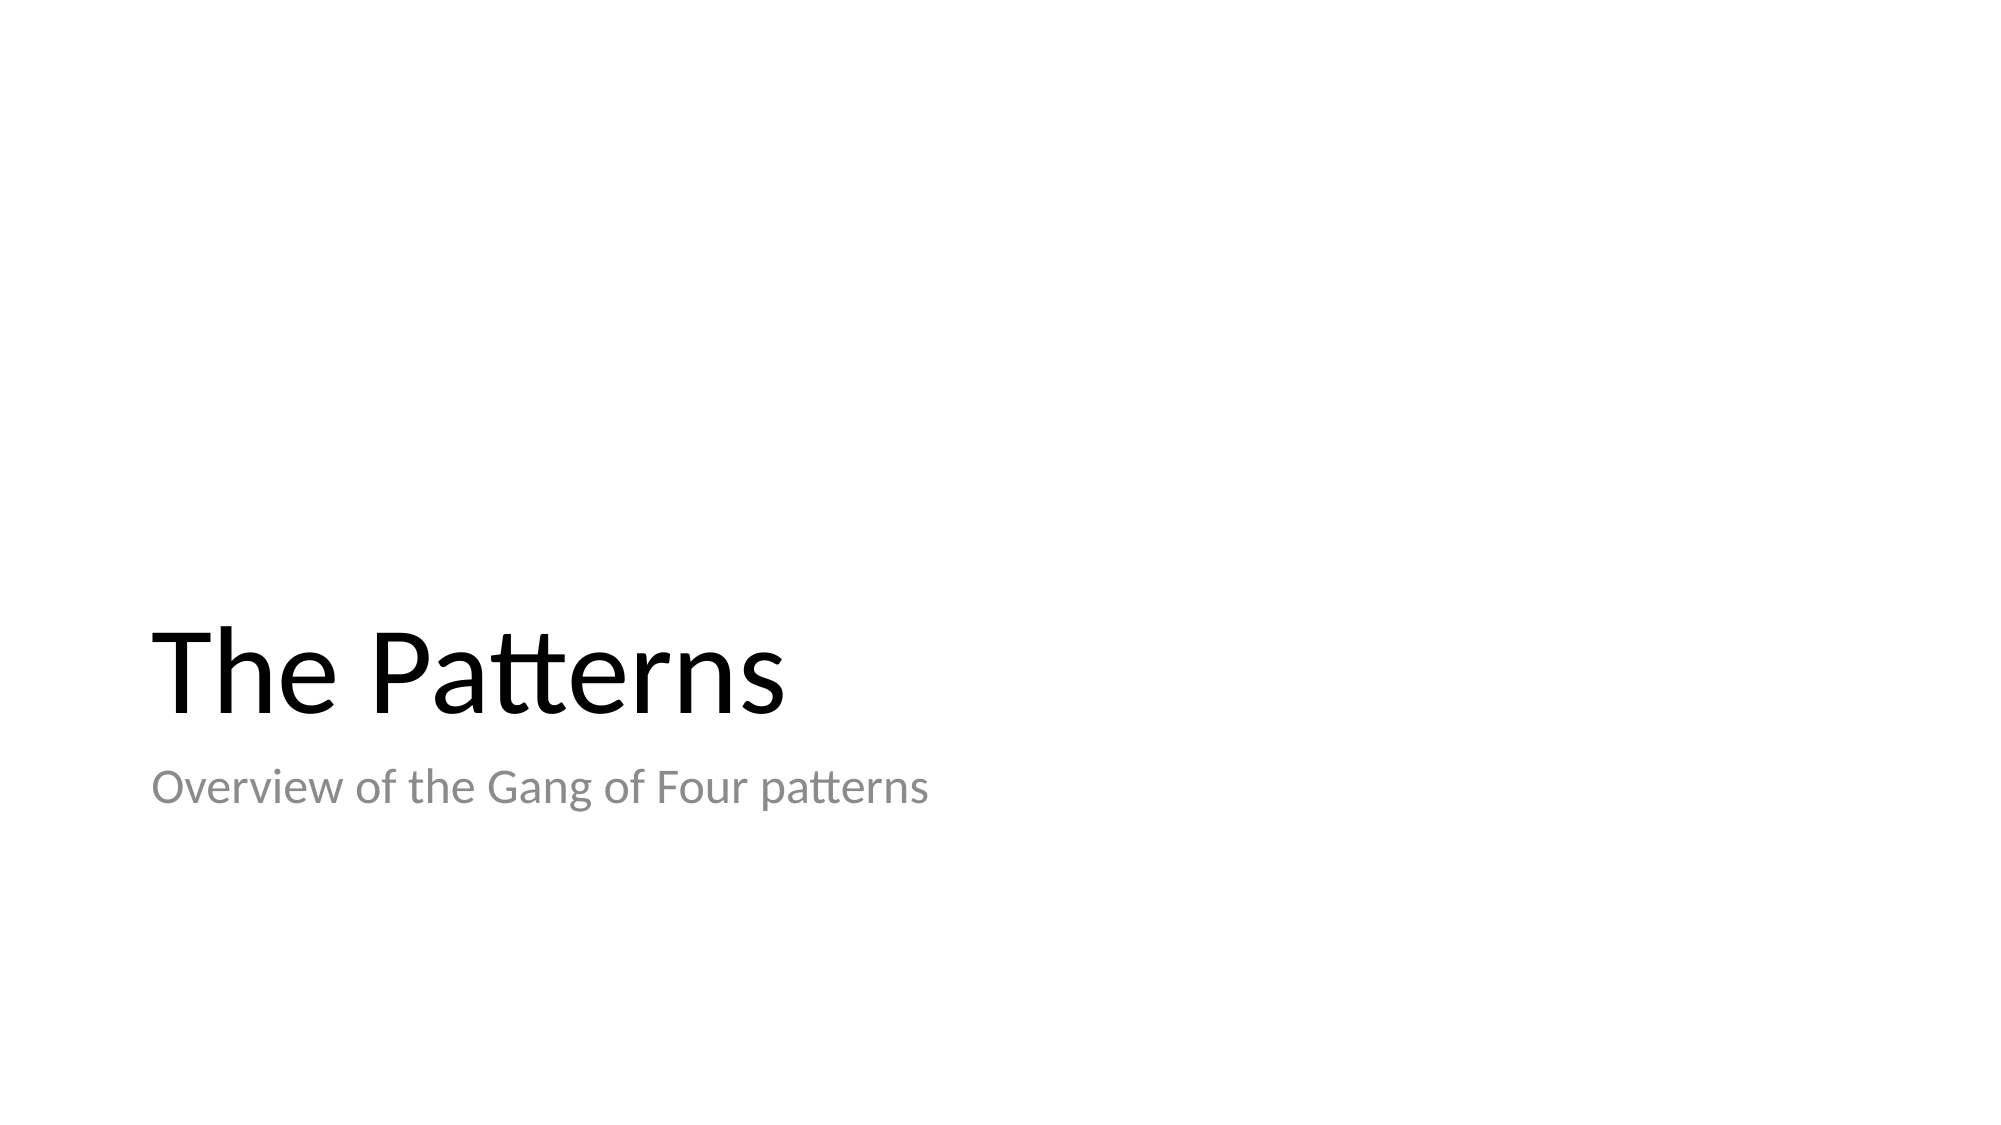

# The Patterns
Overview of the Gang of Four patterns